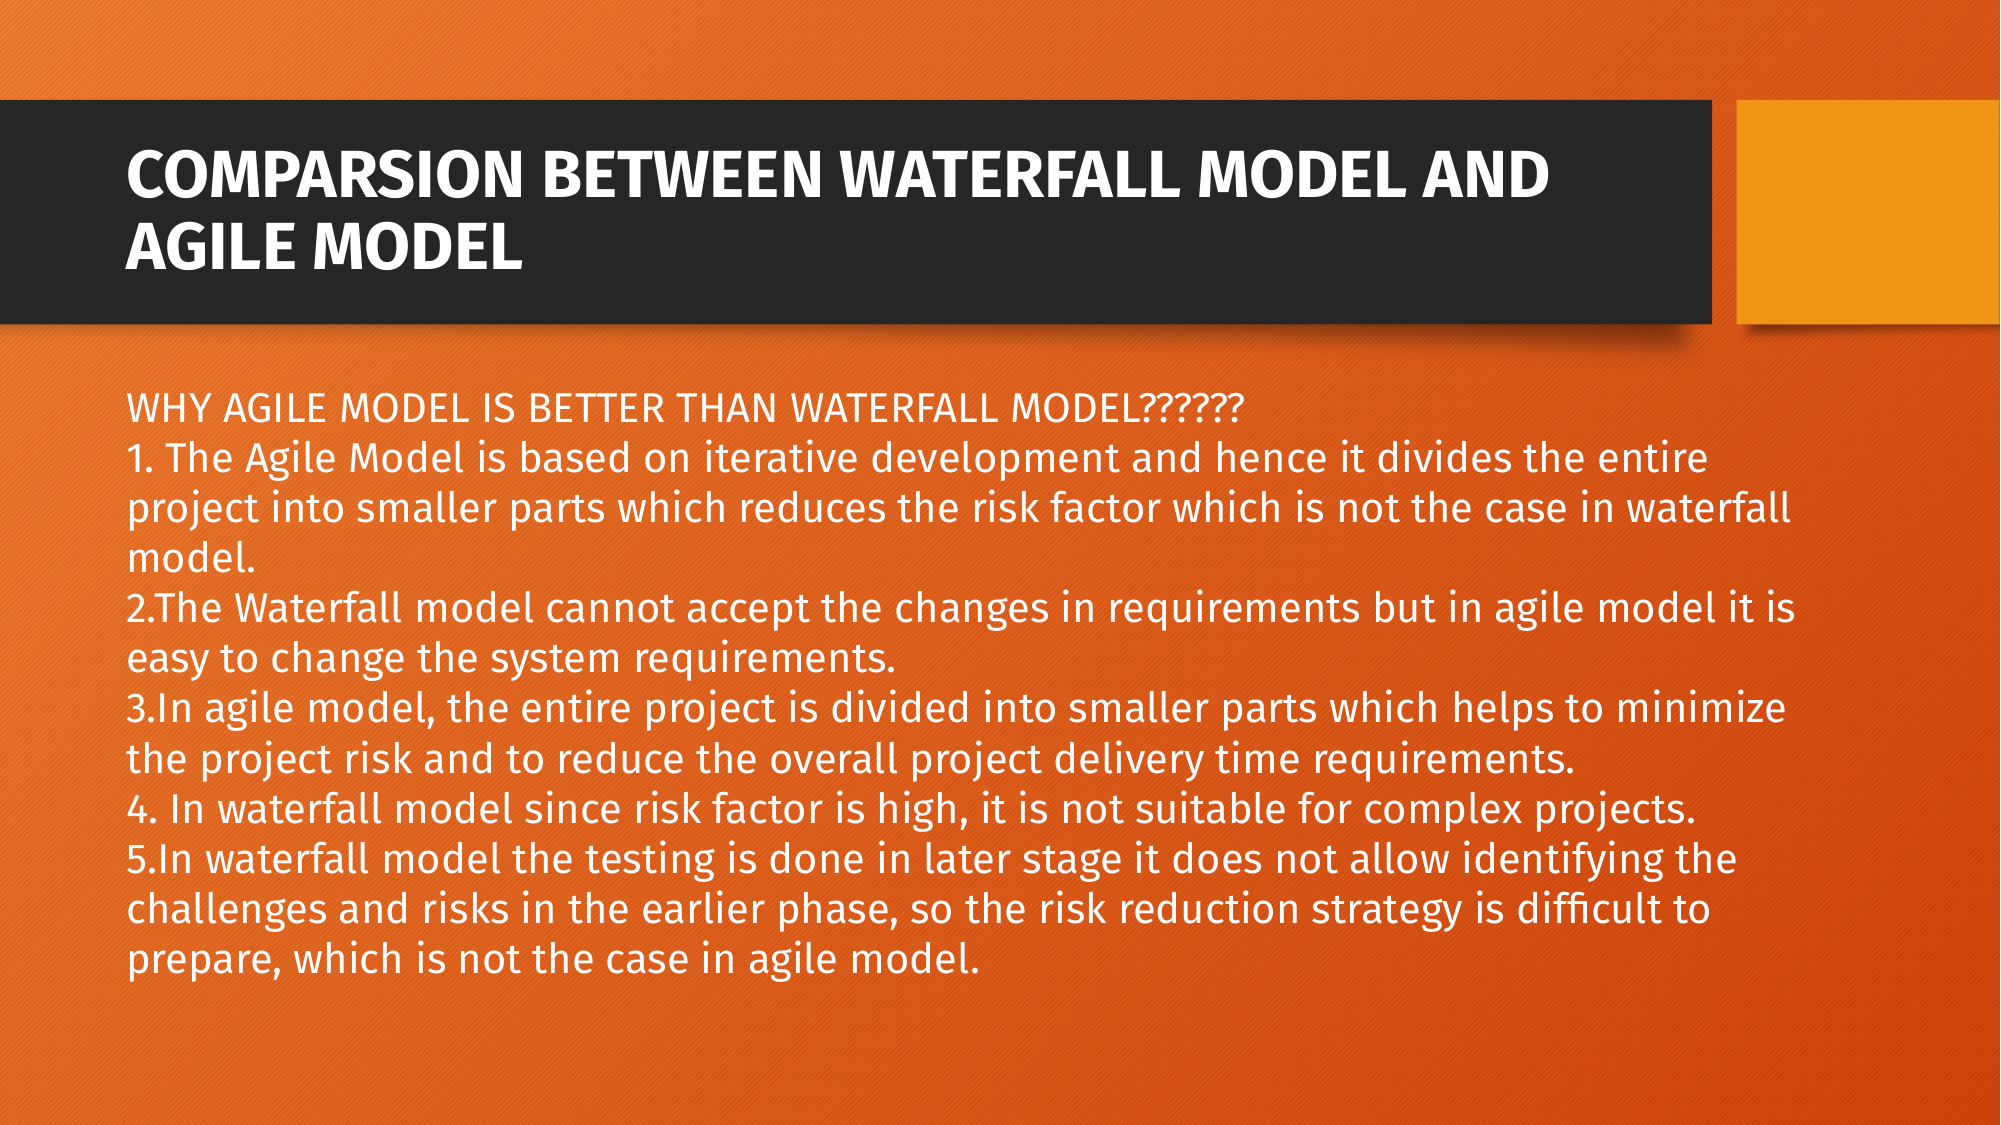

# COMPARSION BETWEEN WATERFALL MODEL AND AGILE MODEL
WHY AGILE MODEL IS BETTER THAN WATERFALL MODEL??????
1. The Agile Model is based on iterative development and hence it divides the entire project into smaller parts which reduces the risk factor which is not the case in waterfall model.
2.The Waterfall model cannot accept the changes in requirements but in agile model it is easy to change the system requirements.
3.In agile model, the entire project is divided into smaller parts which helps to minimize the project risk and to reduce the overall project delivery time requirements.
4. In waterfall model since risk factor is high, it is not suitable for complex projects.
5.In waterfall model the testing is done in later stage it does not allow identifying the challenges and risks in the earlier phase, so the risk reduction strategy is difficult to prepare, which is not the case in agile model.